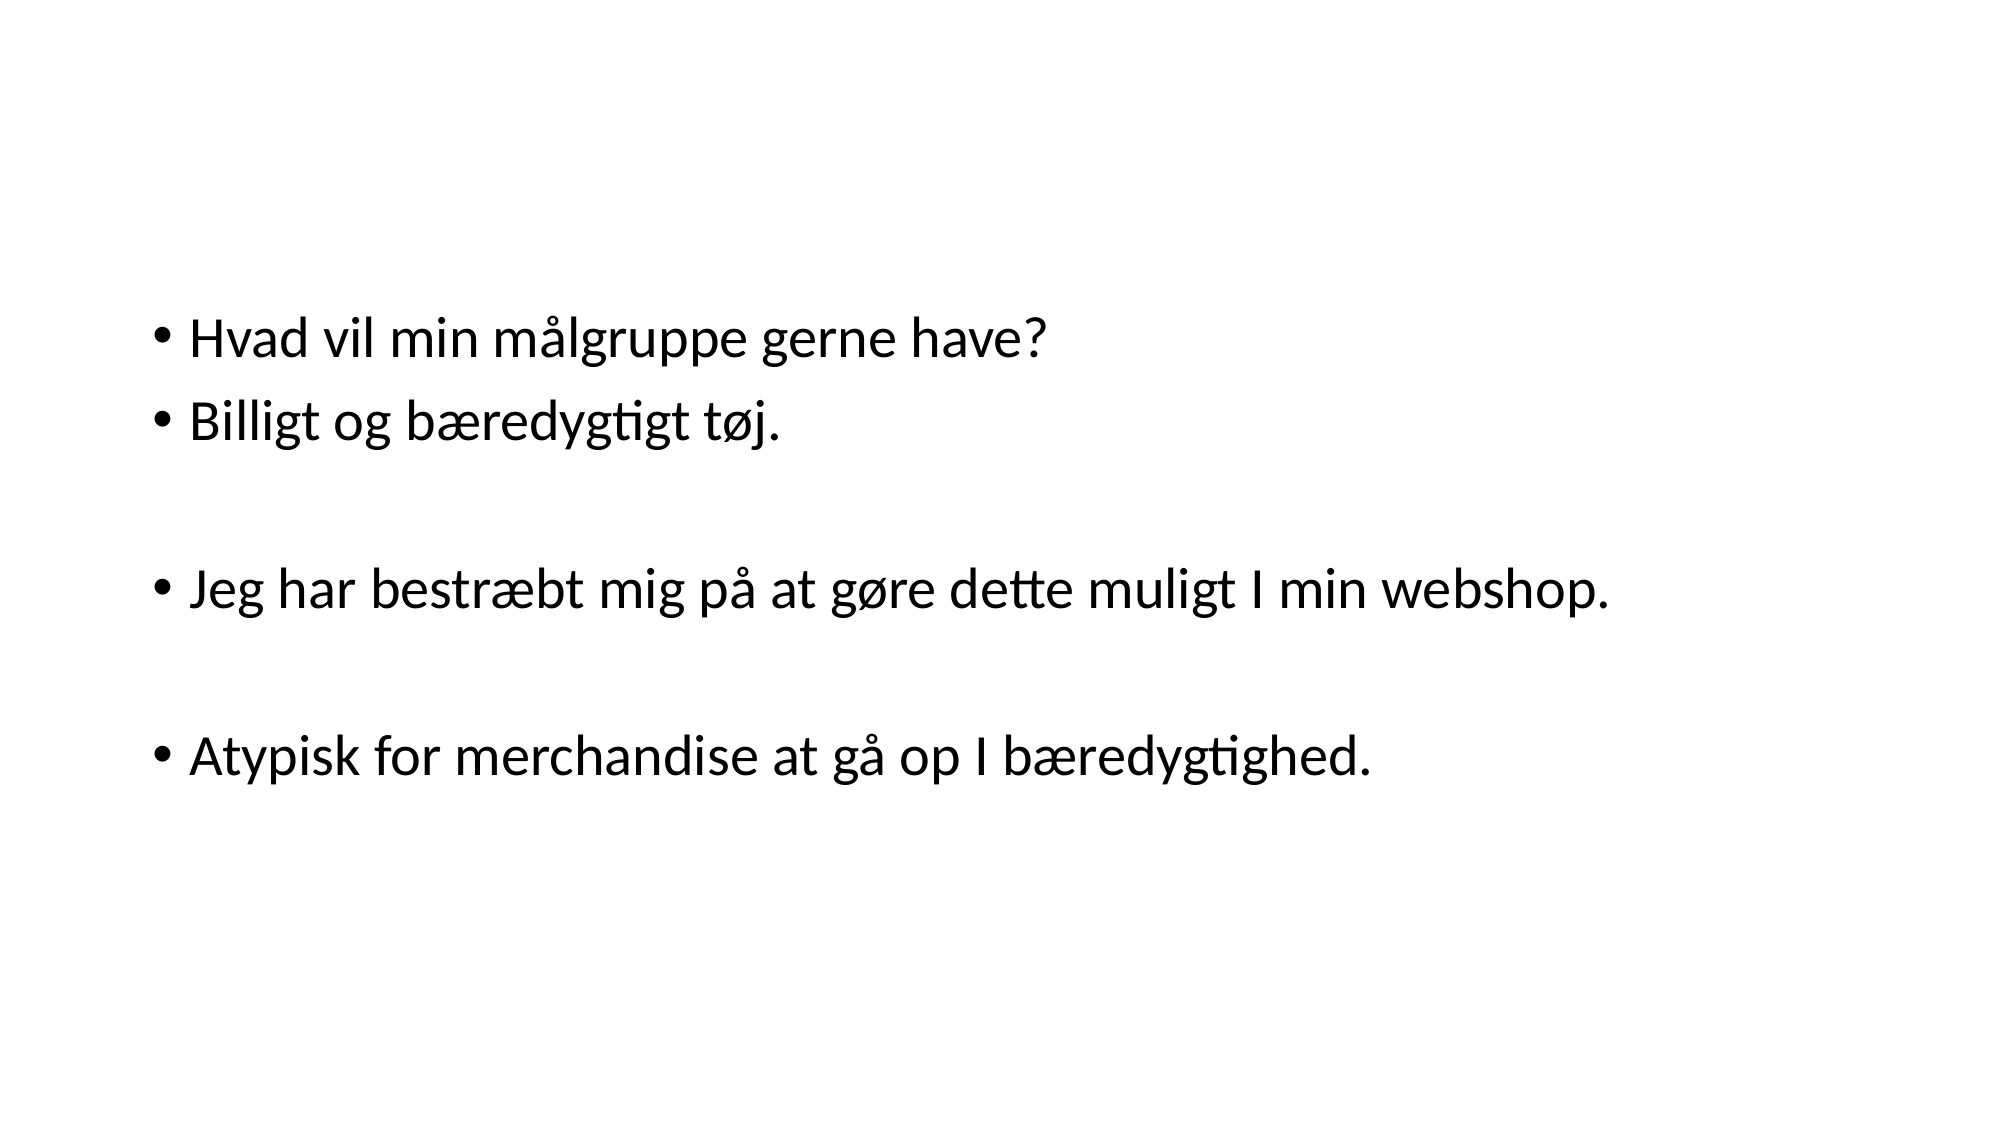

#
Hvad vil min målgruppe gerne have?
Billigt og bæredygtigt tøj.

Jeg har bestræbt mig på at gøre dette muligt I min webshop.

Atypisk for merchandise at gå op I bæredygtighed.